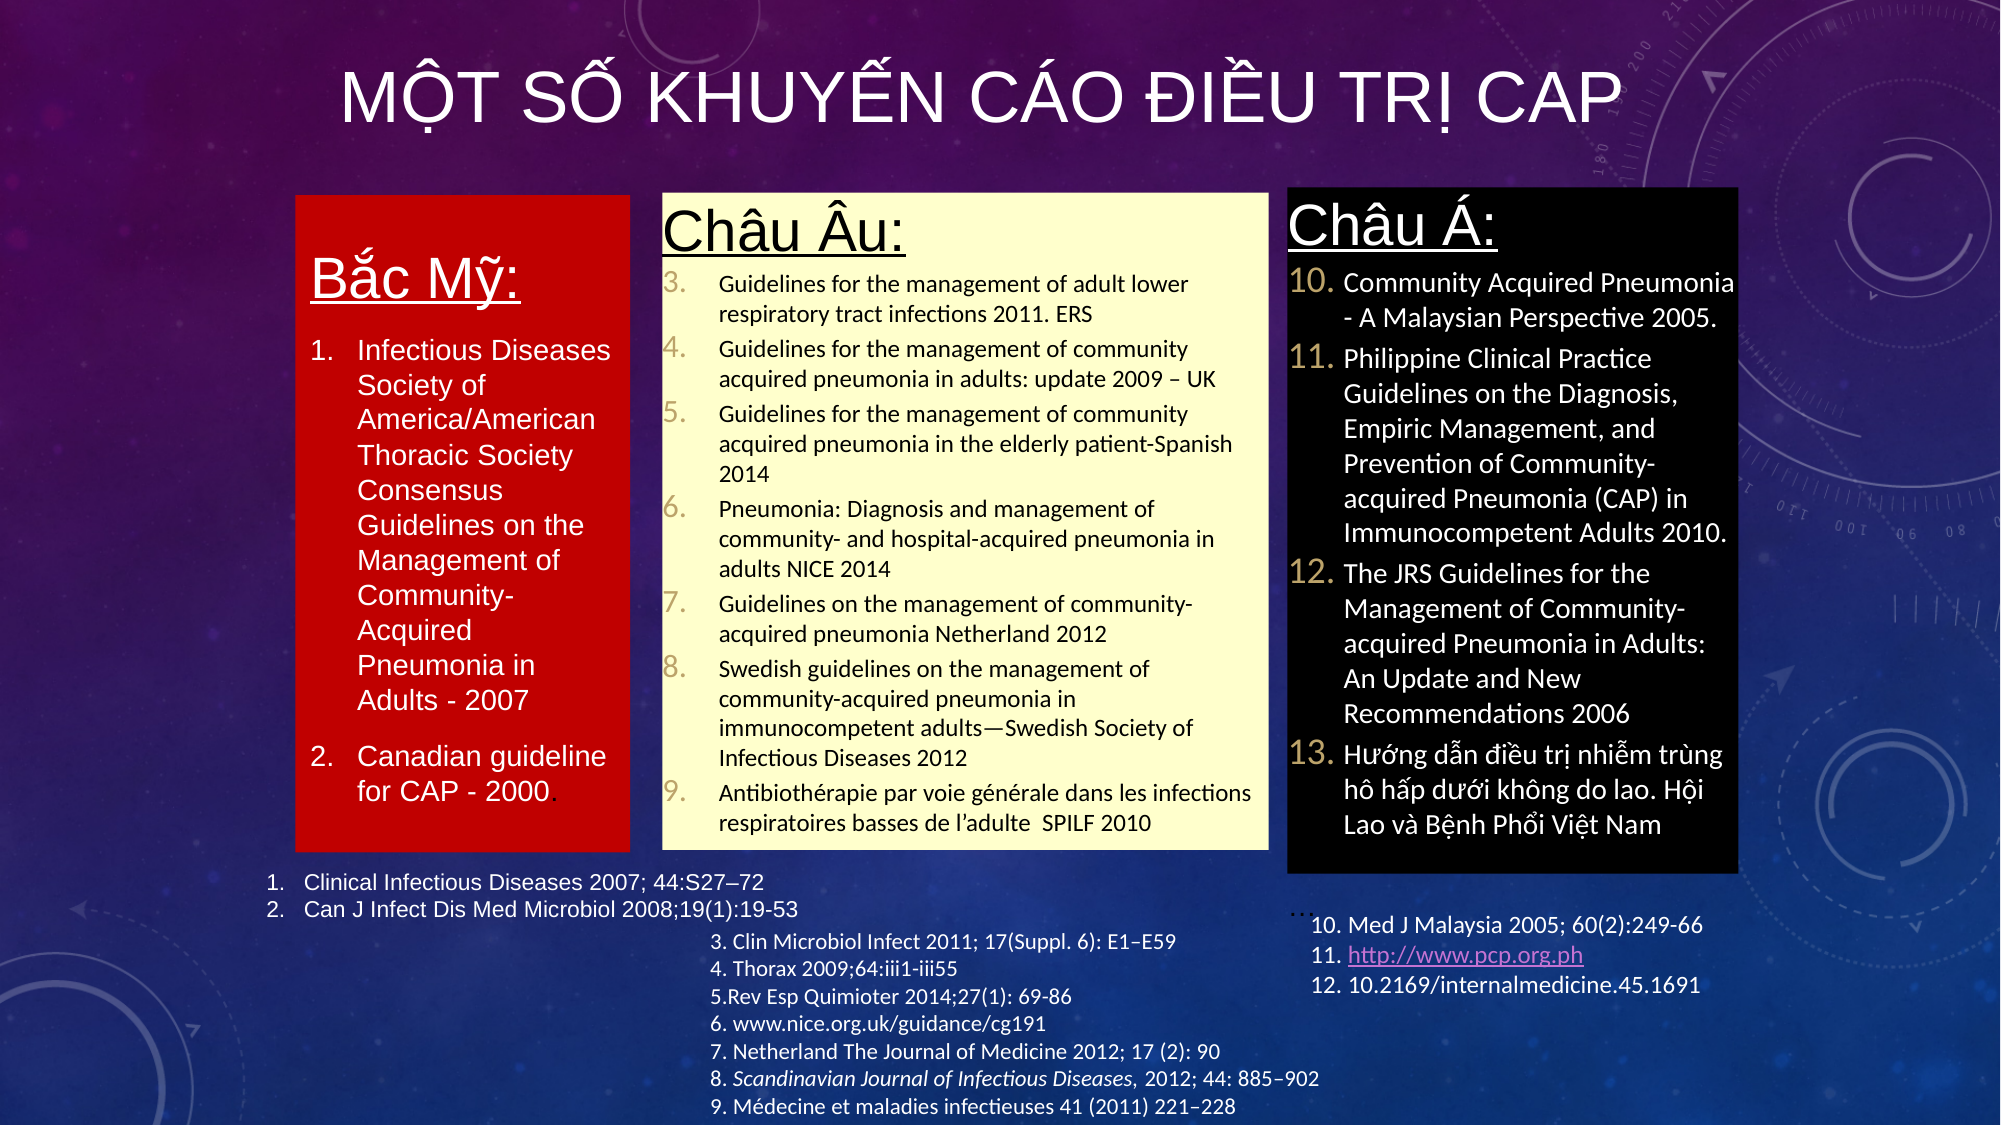

# Một số khuyến cáo điều trị CAP
Châu Á:
Community Acquired Pneumonia - A Malaysian Perspective 2005.
Philippine Clinical Practice Guidelines on the Diagnosis, Empiric Management, and Prevention of Community-acquired Pneumonia (CAP) in Immunocompetent Adults 2010.
The JRS Guidelines for the Management of Community-acquired Pneumonia in Adults: An Update and New Recommendations 2006
Hướng dẫn điều trị nhiễm trùng hô hấp dưới không do lao. Hội Lao và Bệnh Phổi Việt Nam

…
Châu Âu:
Guidelines for the management of adult lower respiratory tract infections 2011. ERS
Guidelines for the management of community acquired pneumonia in adults: update 2009 – UK
Guidelines for the management of community acquired pneumonia in the elderly patient-Spanish 2014
Pneumonia: Diagnosis and management of community- and hospital-acquired pneumonia in adults NICE 2014
Guidelines on the management of community-acquired pneumonia Netherland 2012
Swedish guidelines on the management of community-acquired pneumonia in immunocompetent adults—Swedish Society of Infectious Diseases 2012
Antibiothérapie par voie générale dans les infections respiratoires basses de l’adulte  SPILF 2010
Bắc Mỹ:
Infectious Diseases Society of America/American Thoracic Society Consensus Guidelines on the Management of Community-Acquired Pneumonia in Adults - 2007
Canadian guideline for CAP - 2000.
Clinical Infectious Diseases 2007; 44:S27–72
Can J Infect Dis Med Microbiol 2008;19(1):19-53
10. Med J Malaysia 2005; 60(2):249-66
11. http://www.pcp.org.ph
12. 10.2169/internalmedicine.45.1691
3. Clin Microbiol Infect 2011; 17(Suppl. 6): E1–E59
4. Thorax 2009;64:iii1-iii55
5.Rev Esp Quimioter 2014;27(1): 69-86
6. www.nice.org.uk/guidance/cg191
7. Netherland The Journal of Medicine 2012; 17 (2): 90
8. Scandinavian Journal of Infectious Diseases, 2012; 44: 885–902
9. Médecine et maladies infectieuses 41 (2011) 221–228